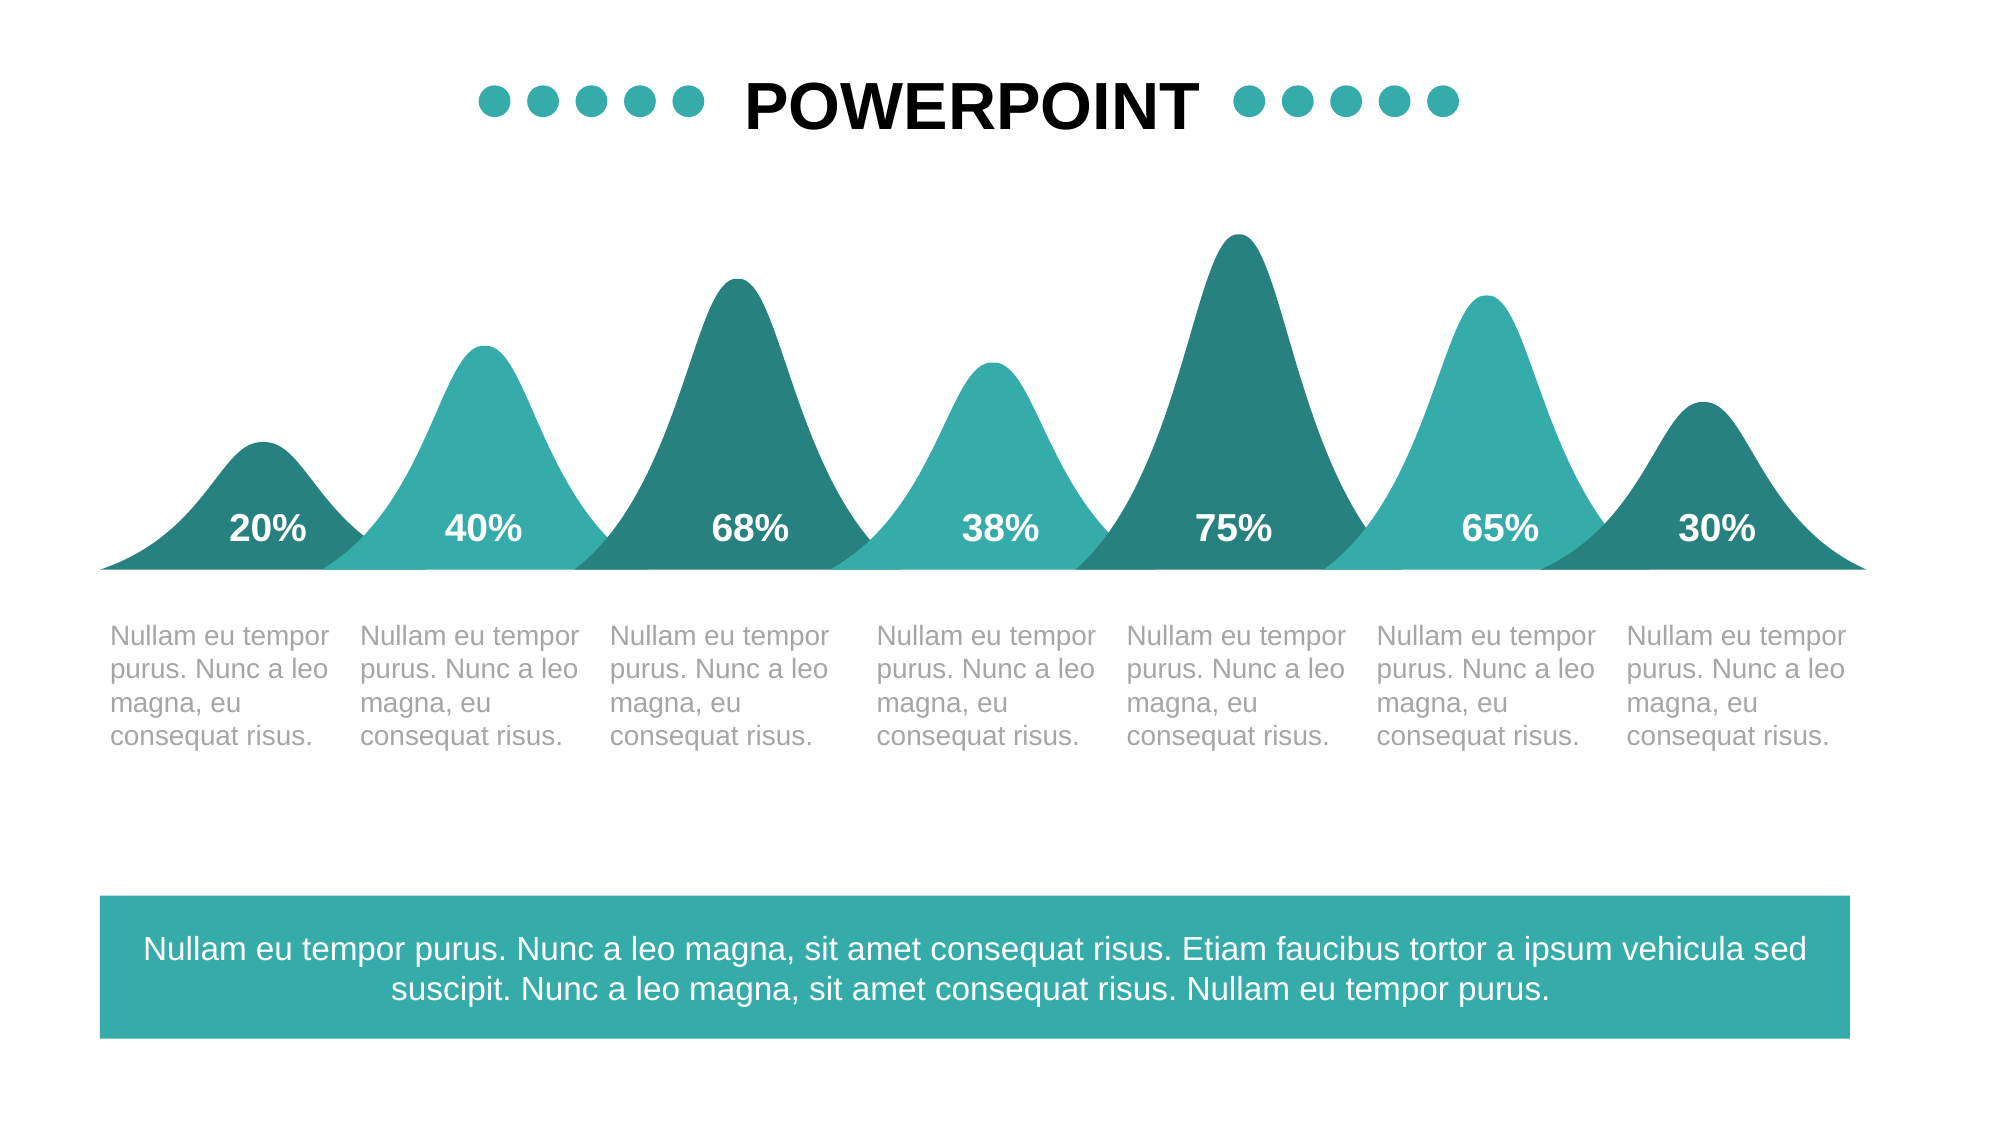

POWERPOINT

20%
40%
68%
38%
75%
65%
30%
Nullam eu tempor purus. Nunc a leo magna, eu consequat risus.
Nullam eu tempor purus. Nunc a leo magna, eu consequat risus.
Nullam eu tempor purus. Nunc a leo magna, eu consequat risus.
Nullam eu tempor purus. Nunc a leo magna, eu consequat risus.
Nullam eu tempor purus. Nunc a leo magna, eu consequat risus.
Nullam eu tempor purus. Nunc a leo magna, eu consequat risus.
Nullam eu tempor purus. Nunc a leo magna, eu consequat risus.

Nullam eu tempor purus. Nunc a leo magna, sit amet consequat risus. Etiam faucibus tortor a ipsum vehicula sed suscipit. Nunc a leo magna, sit amet consequat risus. Nullam eu tempor purus.